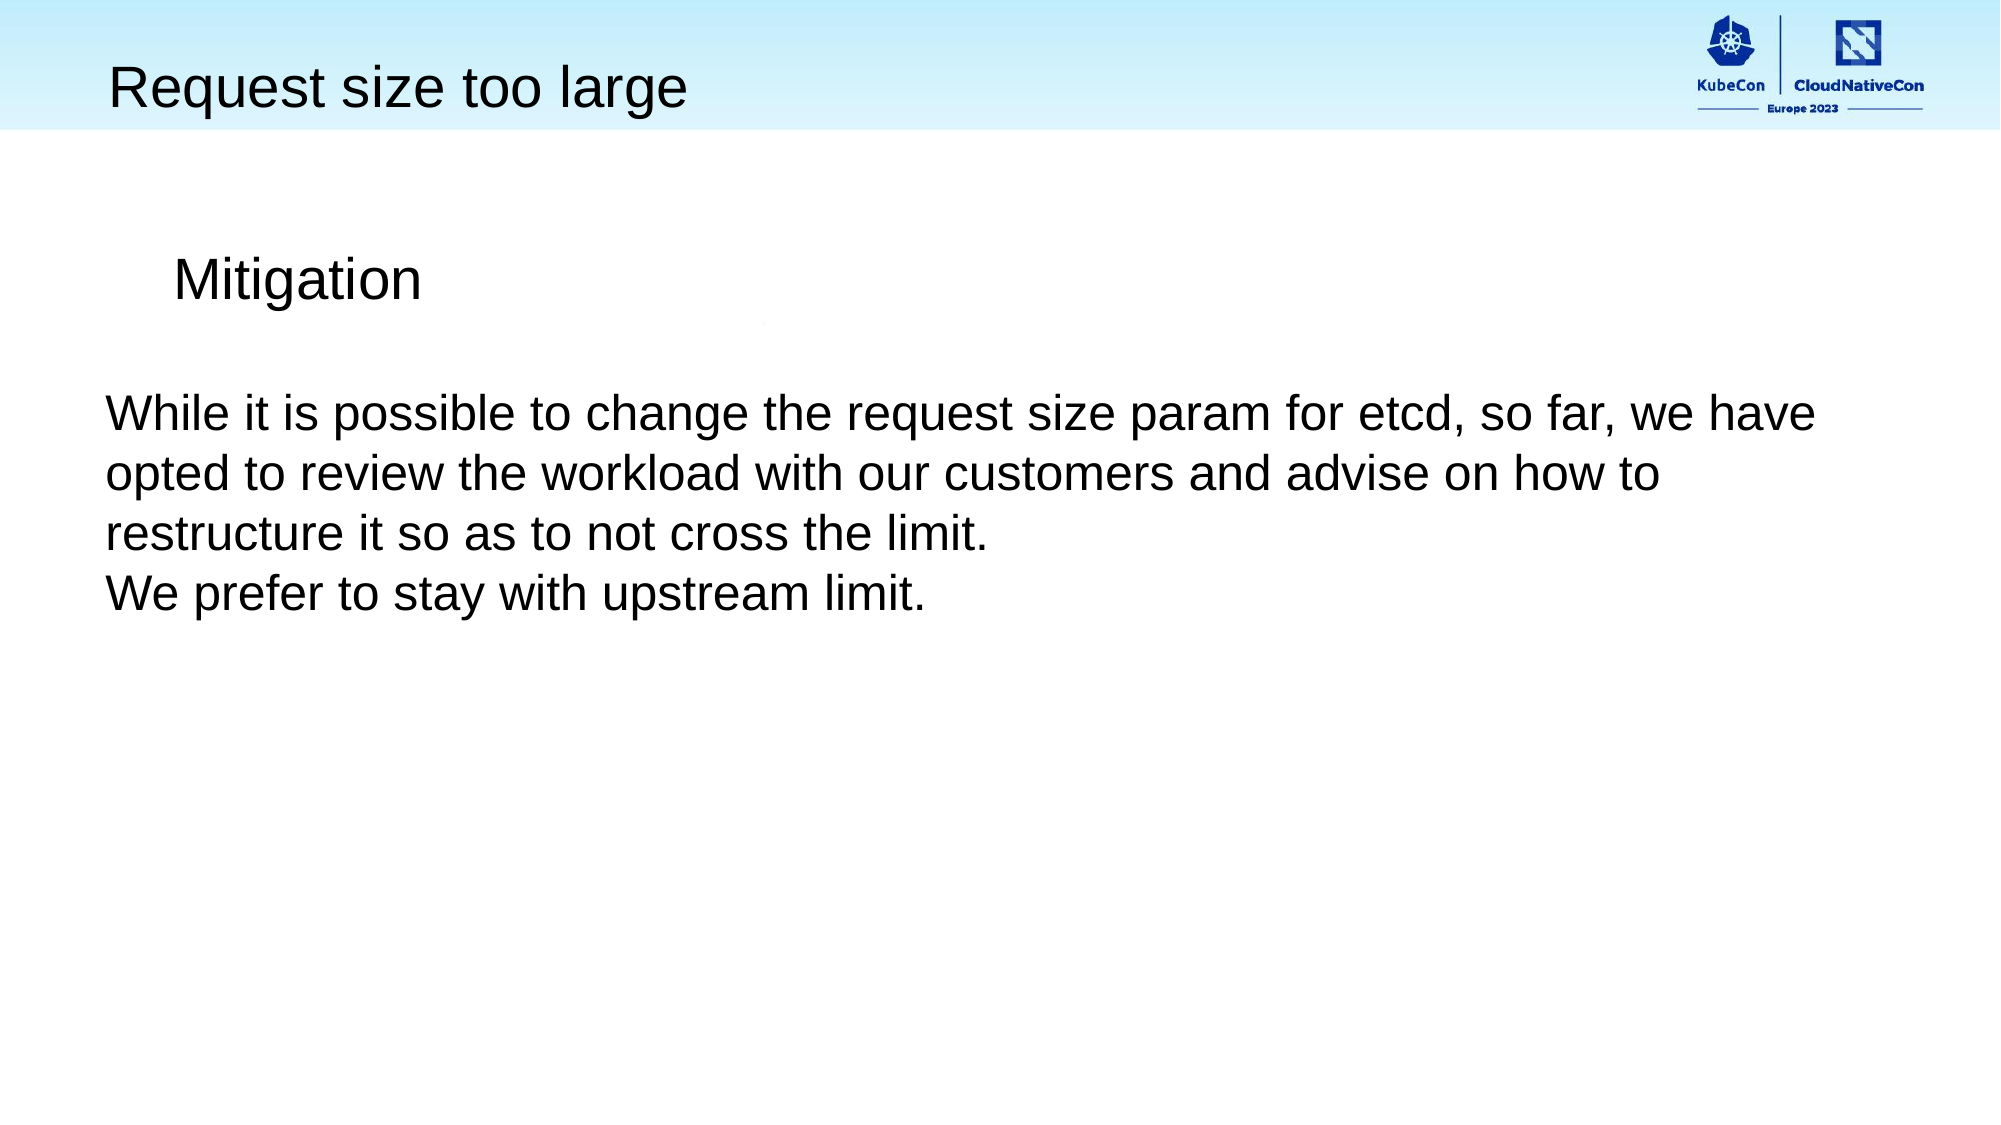

Request size too large

Mitigation
While it is possible to change the request size param for etcd, so far, we have opted to review the workload with our customers and advise on how to restructure it so as to not cross the limit.
We prefer to stay with upstream limit.